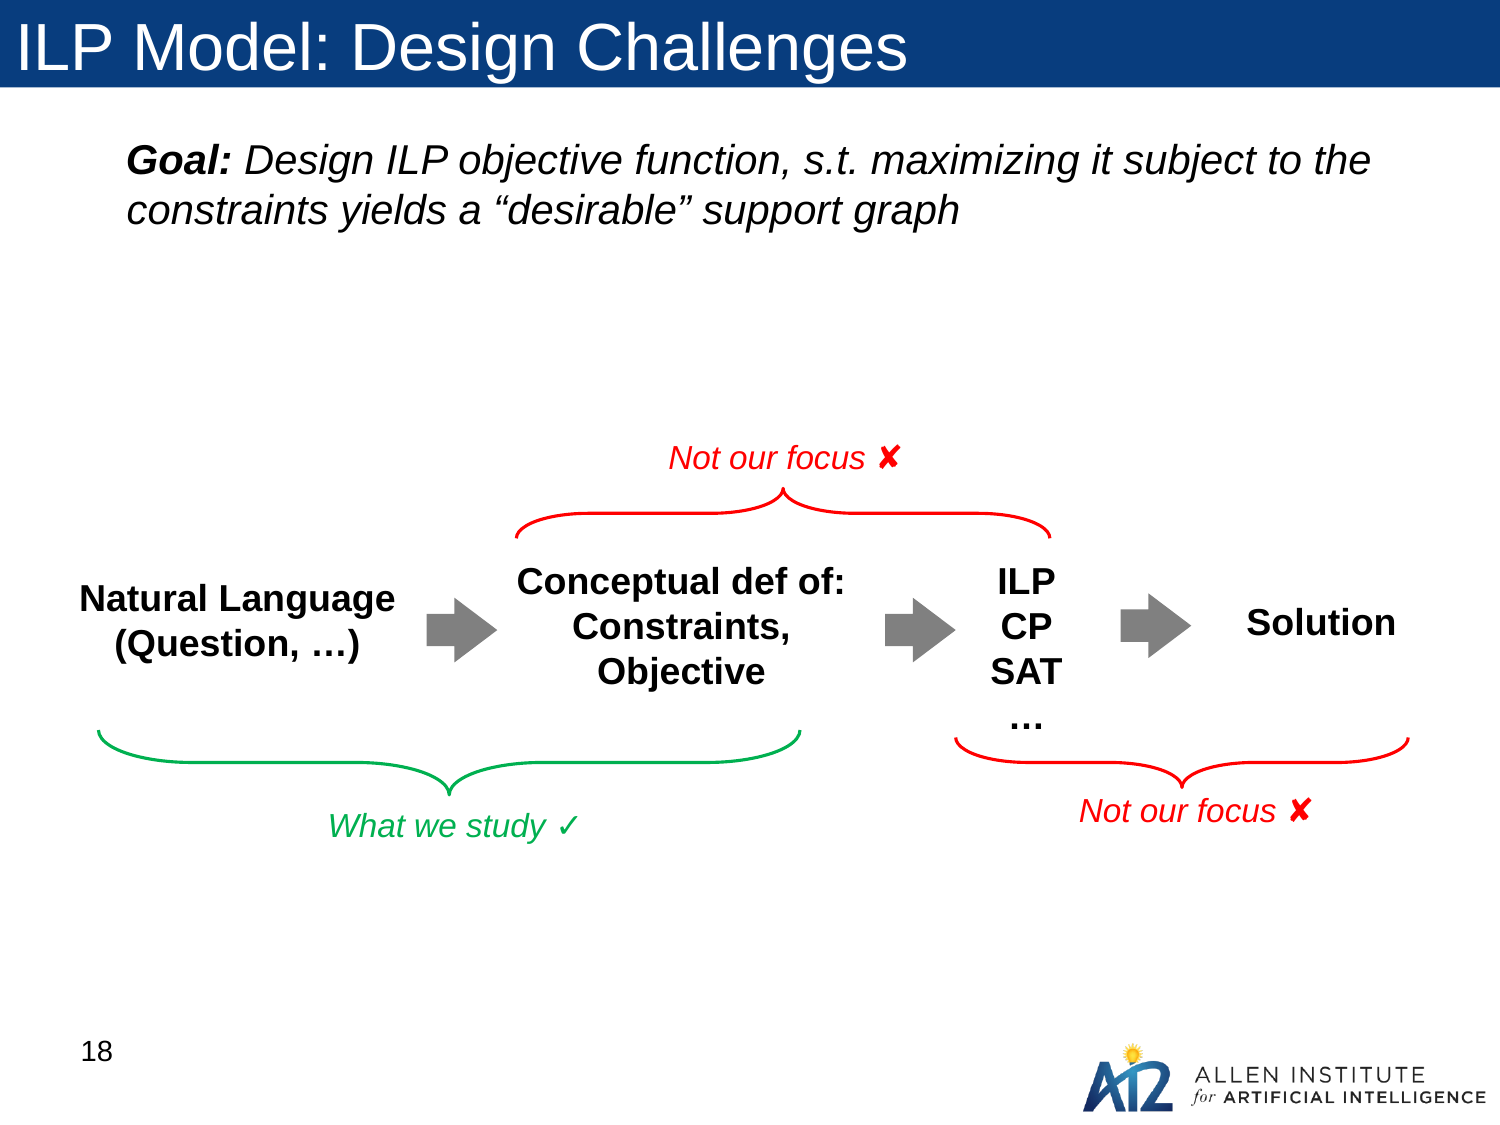

# ILP Model: Design Challenges
Goal: Design ILP objective function, s.t. maximizing it subject to the constraints yields a “desirable” support graph

Not our focus ✘

Conceptual def of:
Constraints,
Objective
ILP
CP
SAT
…
Natural Language
(Question, …)
Solution

Not our focus ✘
What we study ✓
18